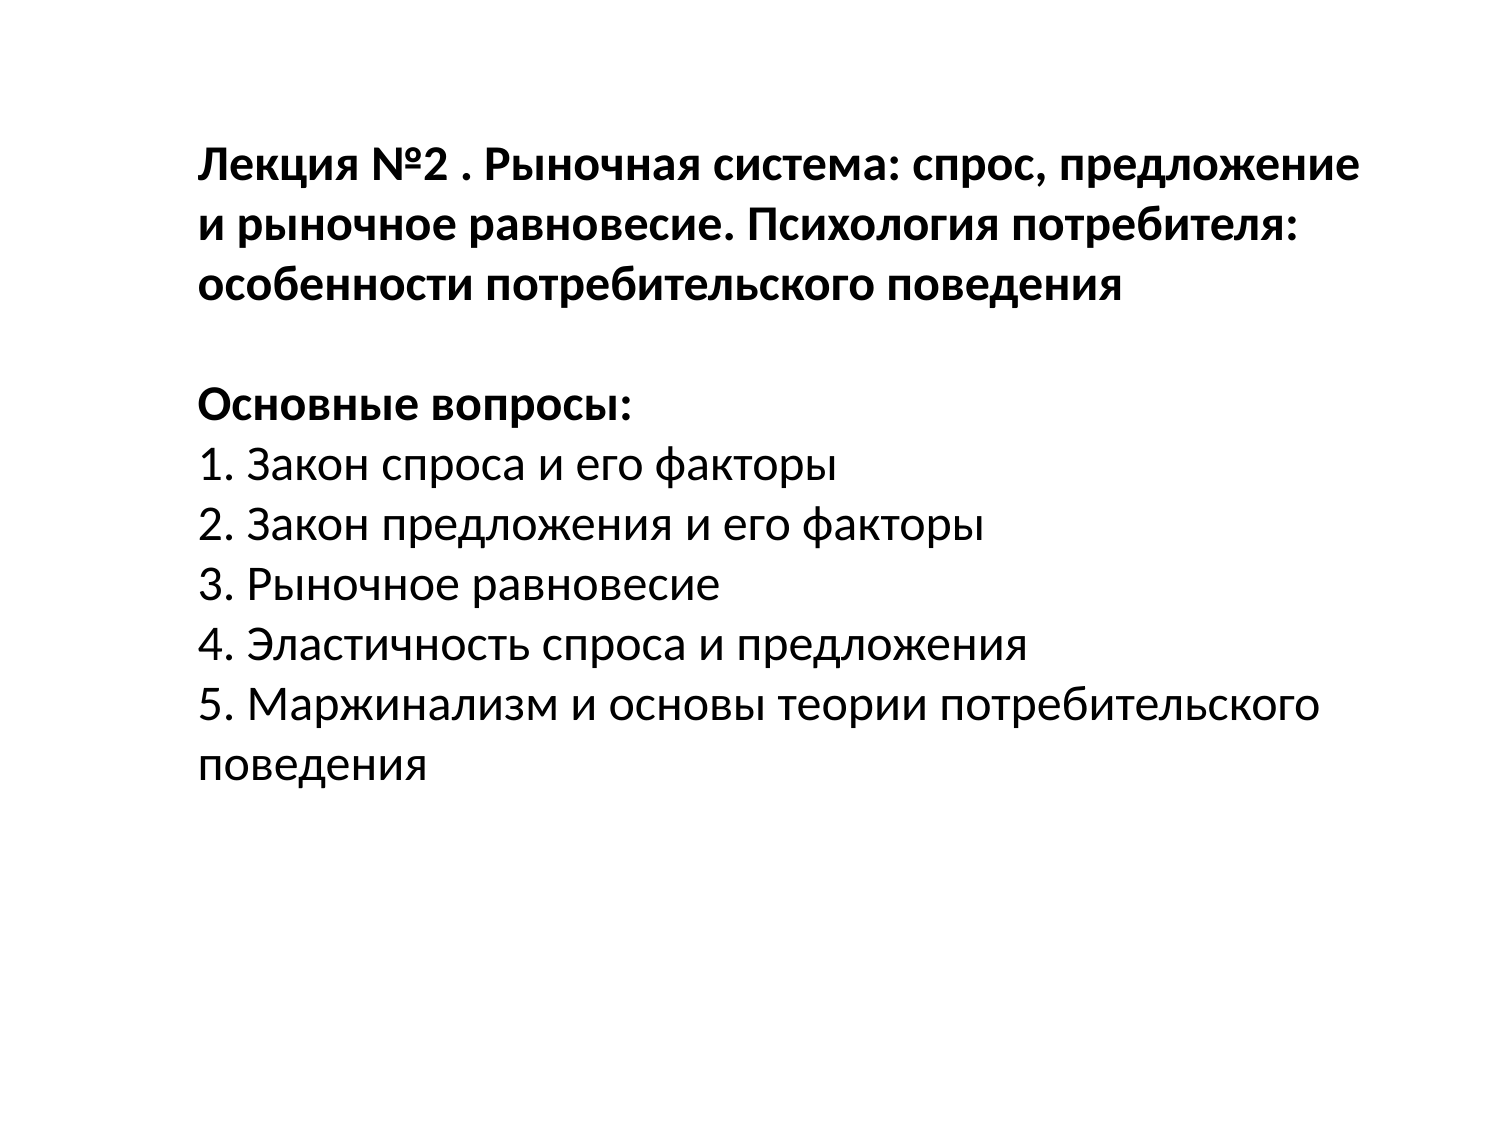

Лекция №2 . Рыночная система: спрос, предложение и рыночное равновесие. Психология потребителя: особенности потребительского поведения

Основные вопросы:
1. Закон спроса и его факторы
2. Закон предложения и его факторы
3. Рыночное равновесие
4. Эластичность спроса и предложения
5. Маржинализм и основы теории потребительского поведения